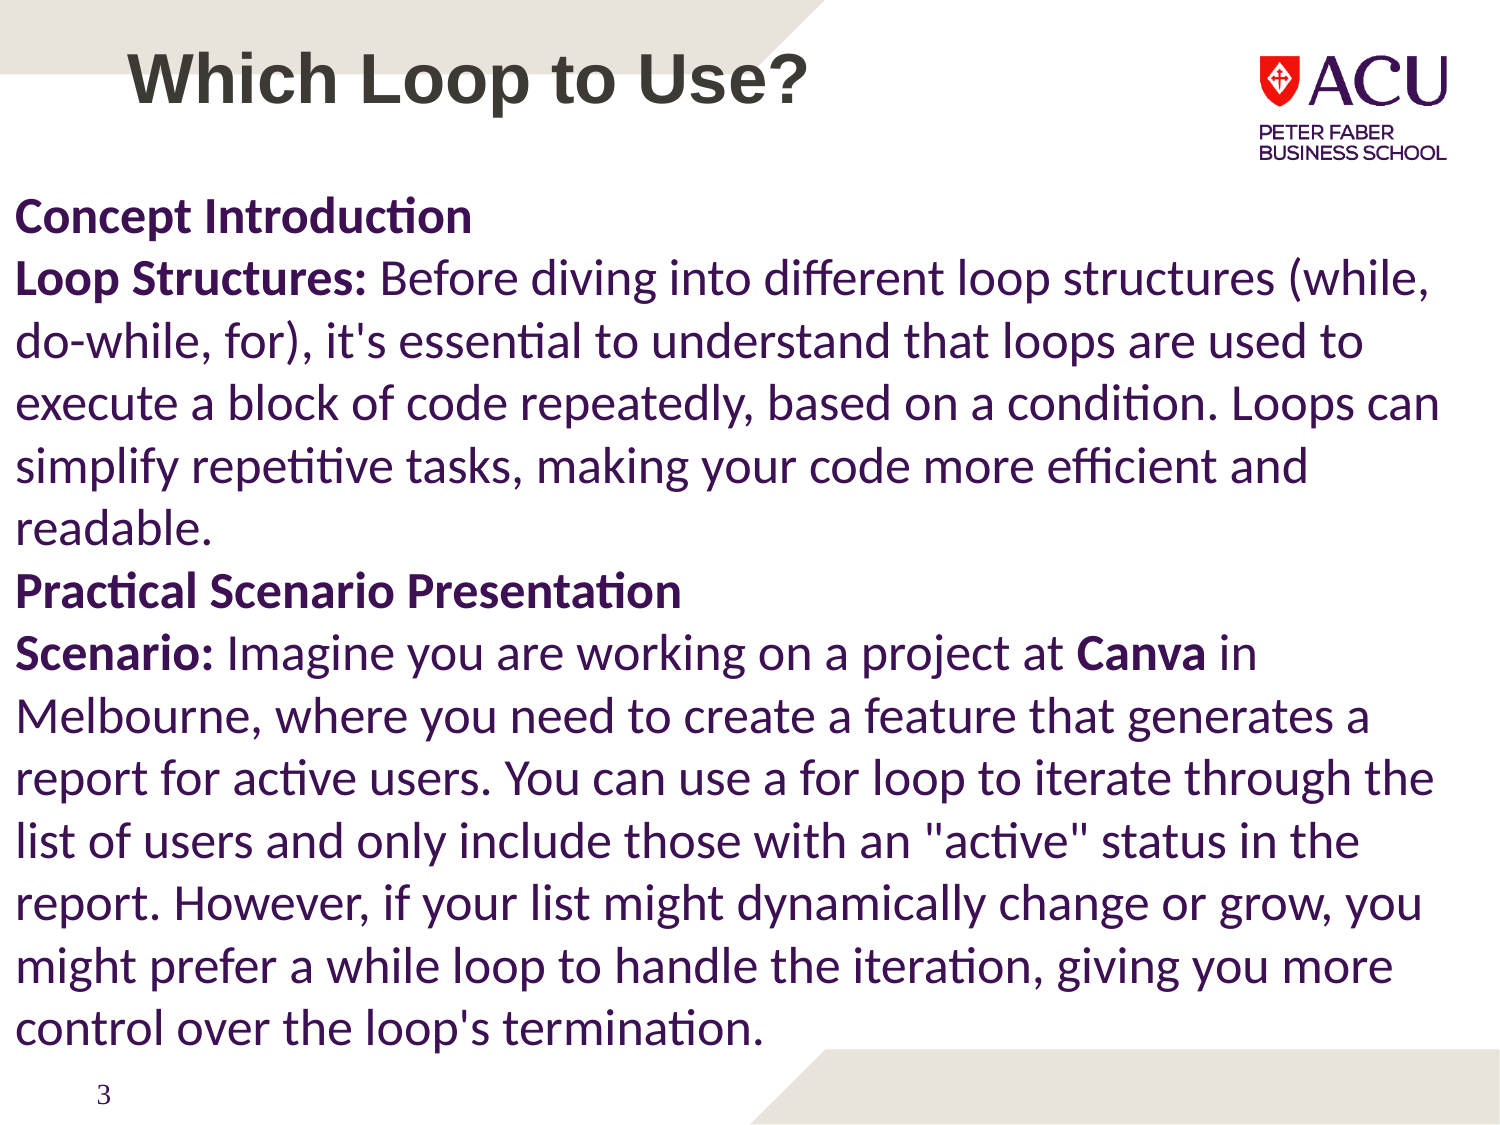

# Which Loop to Use?
Concept Introduction
Loop Structures: Before diving into different loop structures (while, do-while, for), it's essential to understand that loops are used to execute a block of code repeatedly, based on a condition. Loops can simplify repetitive tasks, making your code more efficient and readable.
Practical Scenario Presentation
Scenario: Imagine you are working on a project at Canva in Melbourne, where you need to create a feature that generates a report for active users. You can use a for loop to iterate through the list of users and only include those with an "active" status in the report. However, if your list might dynamically change or grow, you might prefer a while loop to handle the iteration, giving you more control over the loop's termination.
3